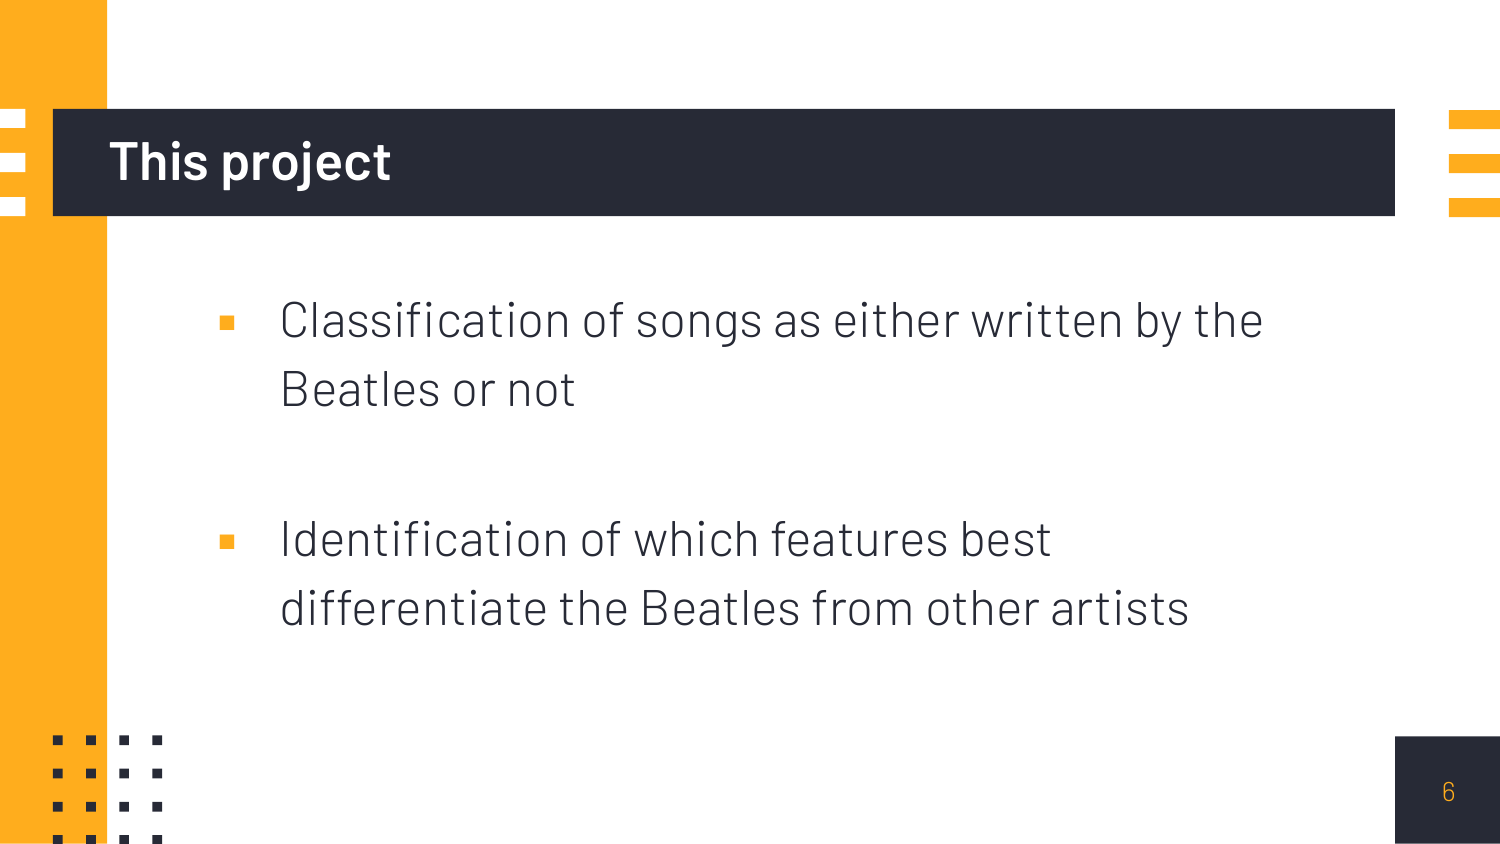

# This project
Classification of songs as either written by the Beatles or not

Identification of which features best differentiate the Beatles from other artists
6